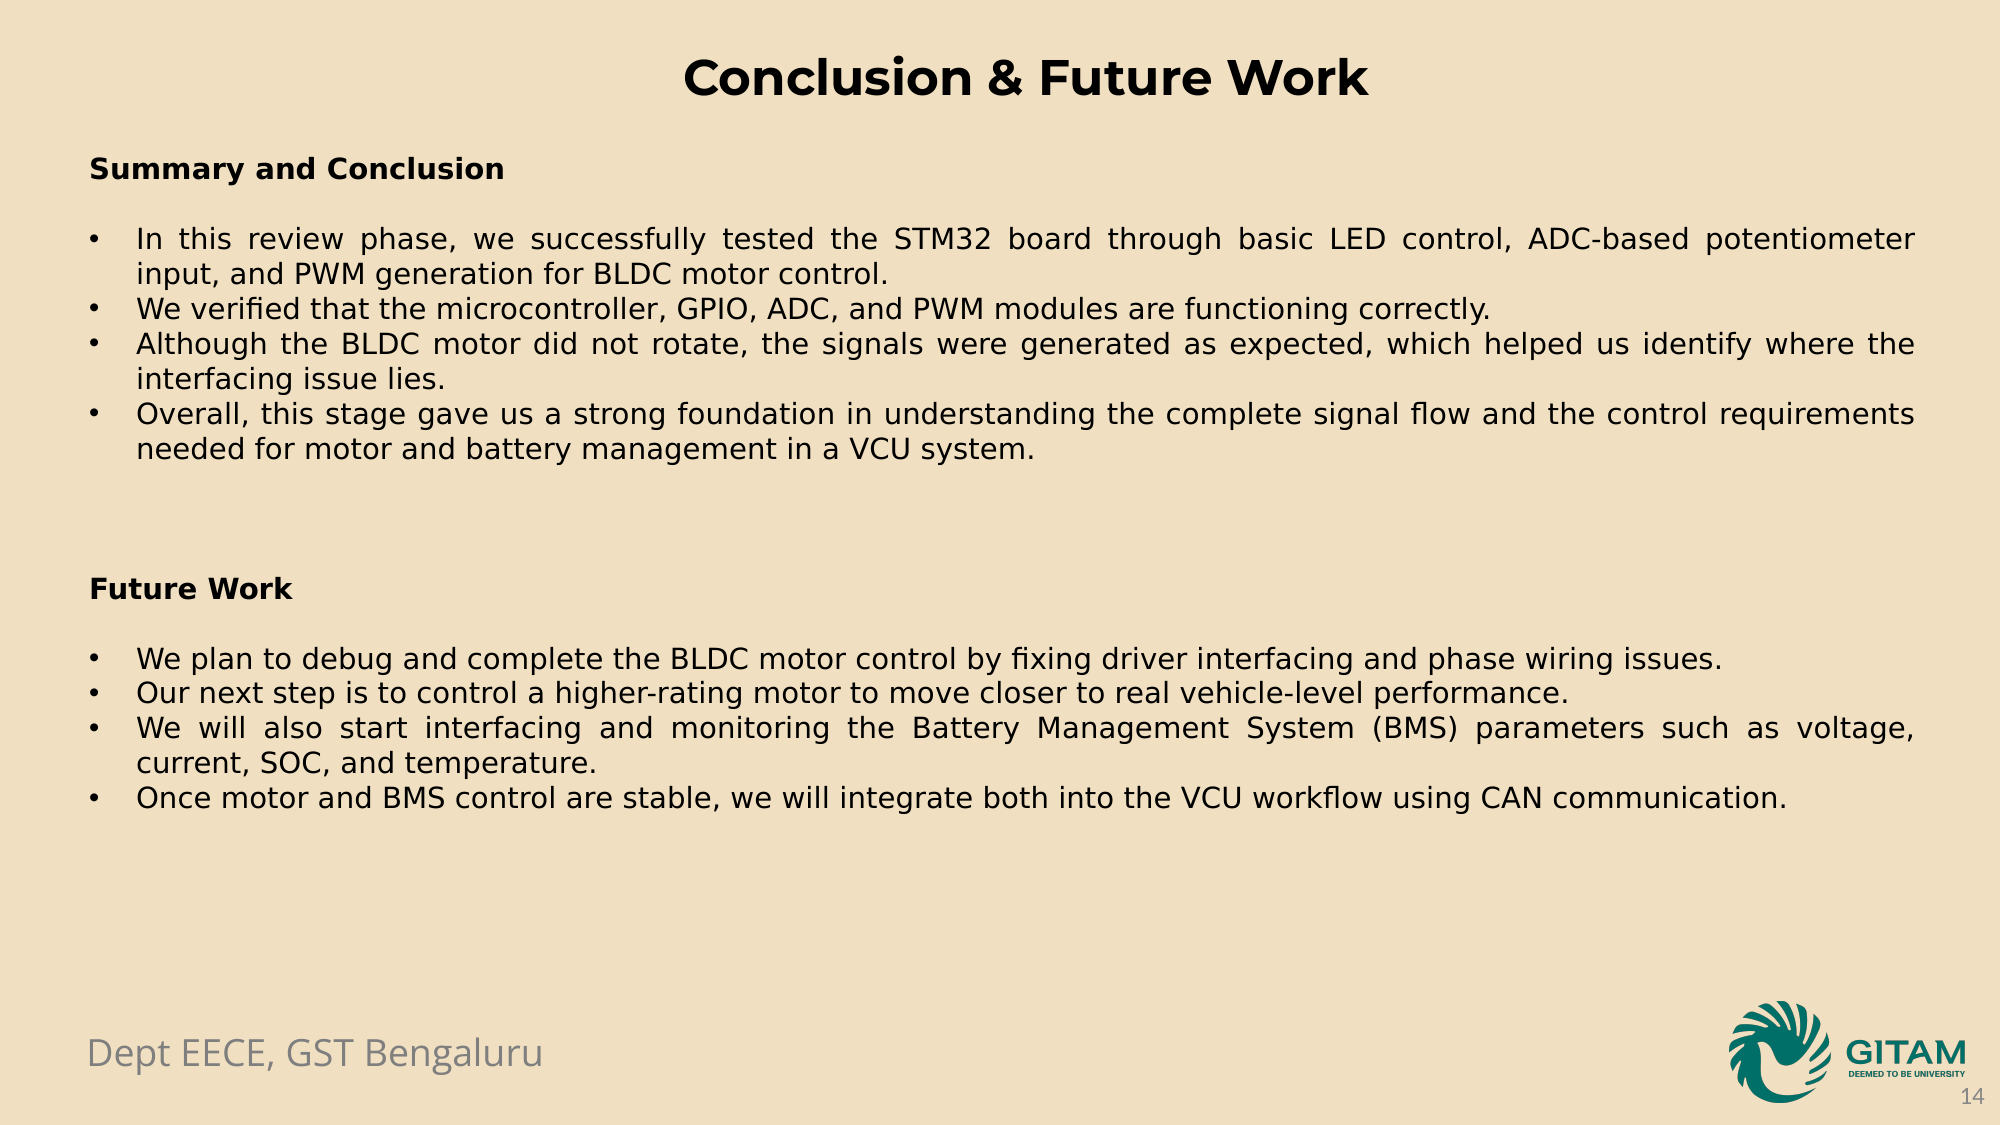

Conclusion & Future Work
Summary and Conclusion

In this review phase, we successfully tested the STM32 board through basic LED control, ADC-based potentiometer input, and PWM generation for BLDC motor control.
We verified that the microcontroller, GPIO, ADC, and PWM modules are functioning correctly.
Although the BLDC motor did not rotate, the signals were generated as expected, which helped us identify where the interfacing issue lies.
Overall, this stage gave us a strong foundation in understanding the complete signal flow and the control requirements needed for motor and battery management in a VCU system.

Future Work

We plan to debug and complete the BLDC motor control by fixing driver interfacing and phase wiring issues.
Our next step is to control a higher-rating motor to move closer to real vehicle-level performance.
We will also start interfacing and monitoring the Battery Management System (BMS) parameters such as voltage, current, SOC, and temperature.
Once motor and BMS control are stable, we will integrate both into the VCU workflow using CAN communication.

14